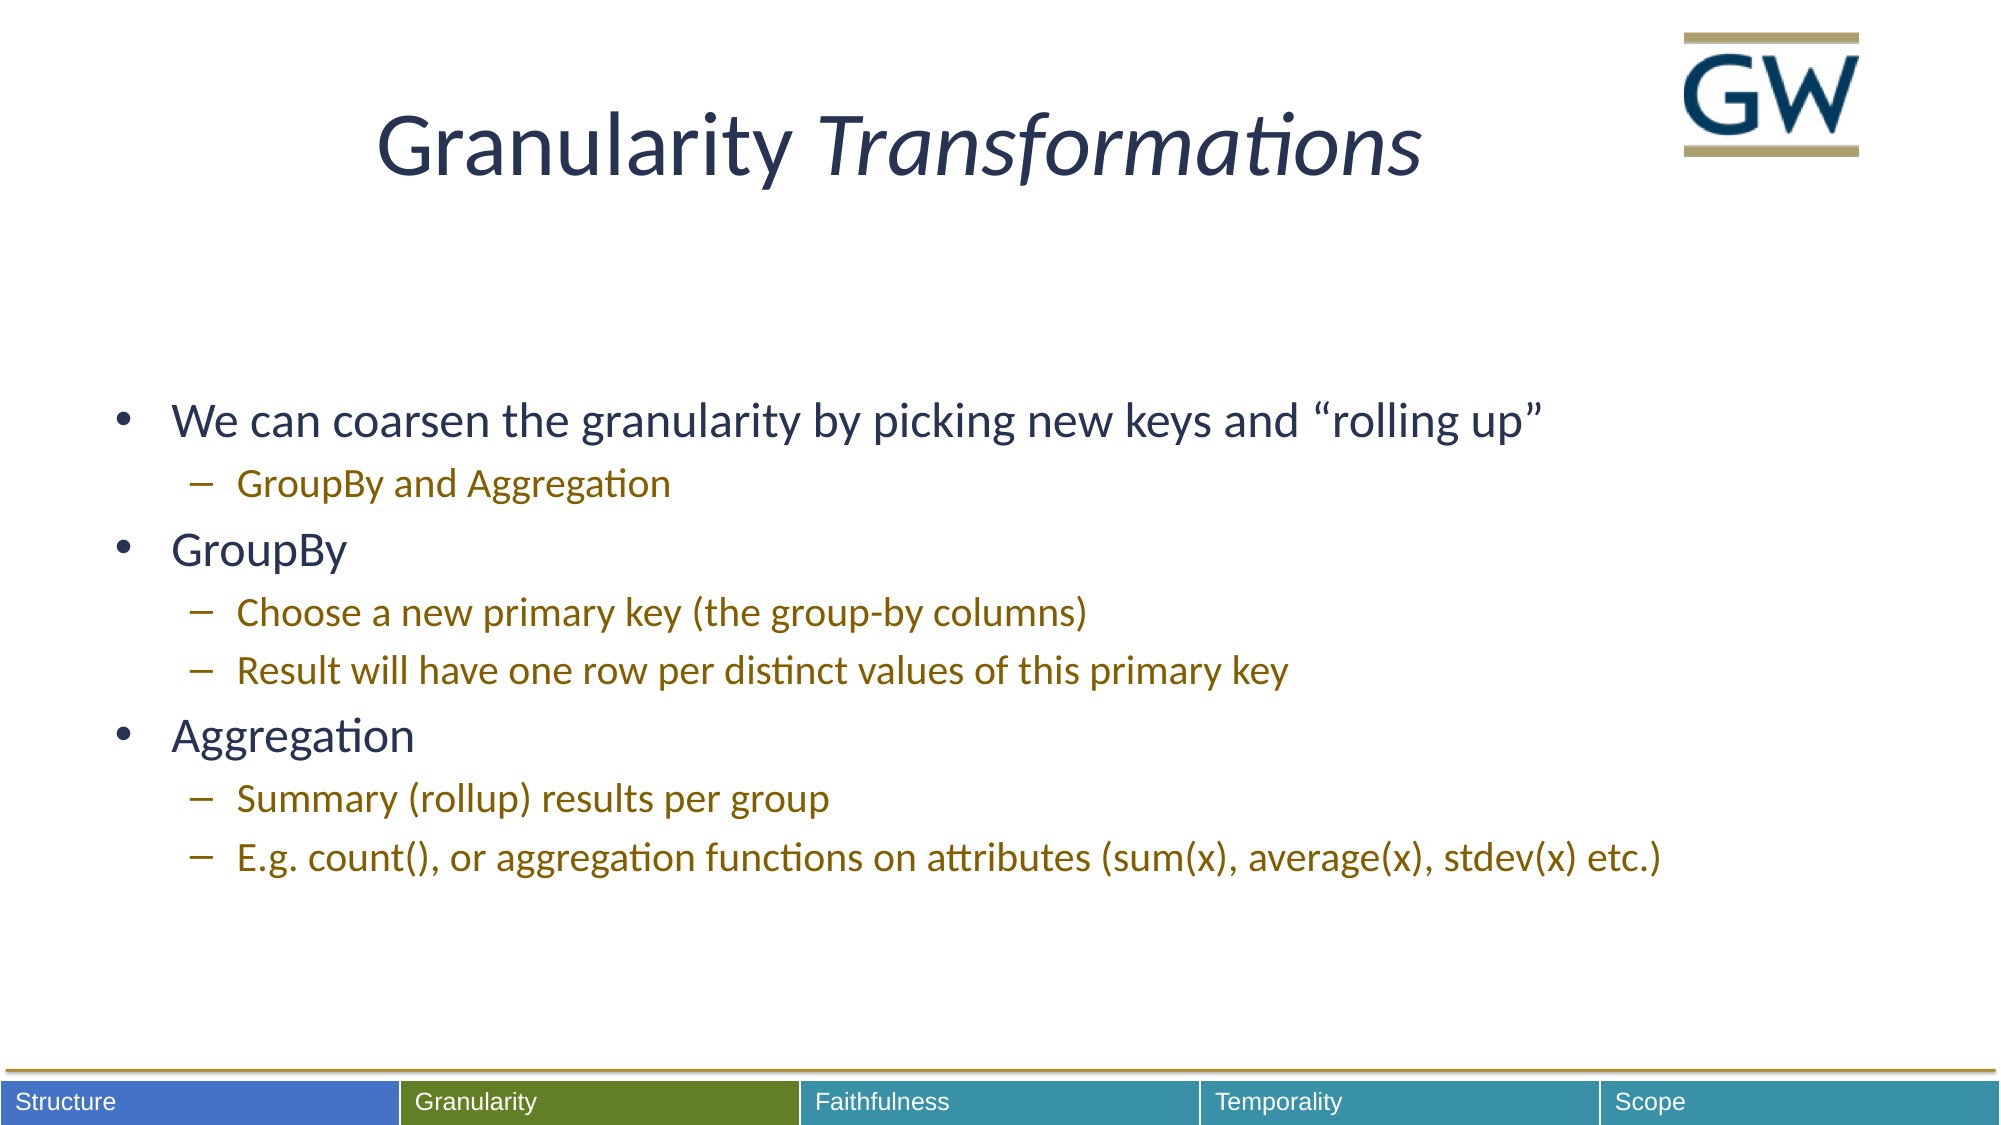

# Granularity Transformations
We can coarsen the granularity by picking new keys and “rolling up”
GroupBy and Aggregation
GroupBy
Choose a new primary key (the group-by columns)
Result will have one row per distinct values of this primary key
Aggregation
Summary (rollup) results per group
E.g. count(), or aggregation functions on attributes (sum(x), average(x), stdev(x) etc.)
| Structure | Granularity | Faithfulness | Temporality | Scope |
| --- | --- | --- | --- | --- |